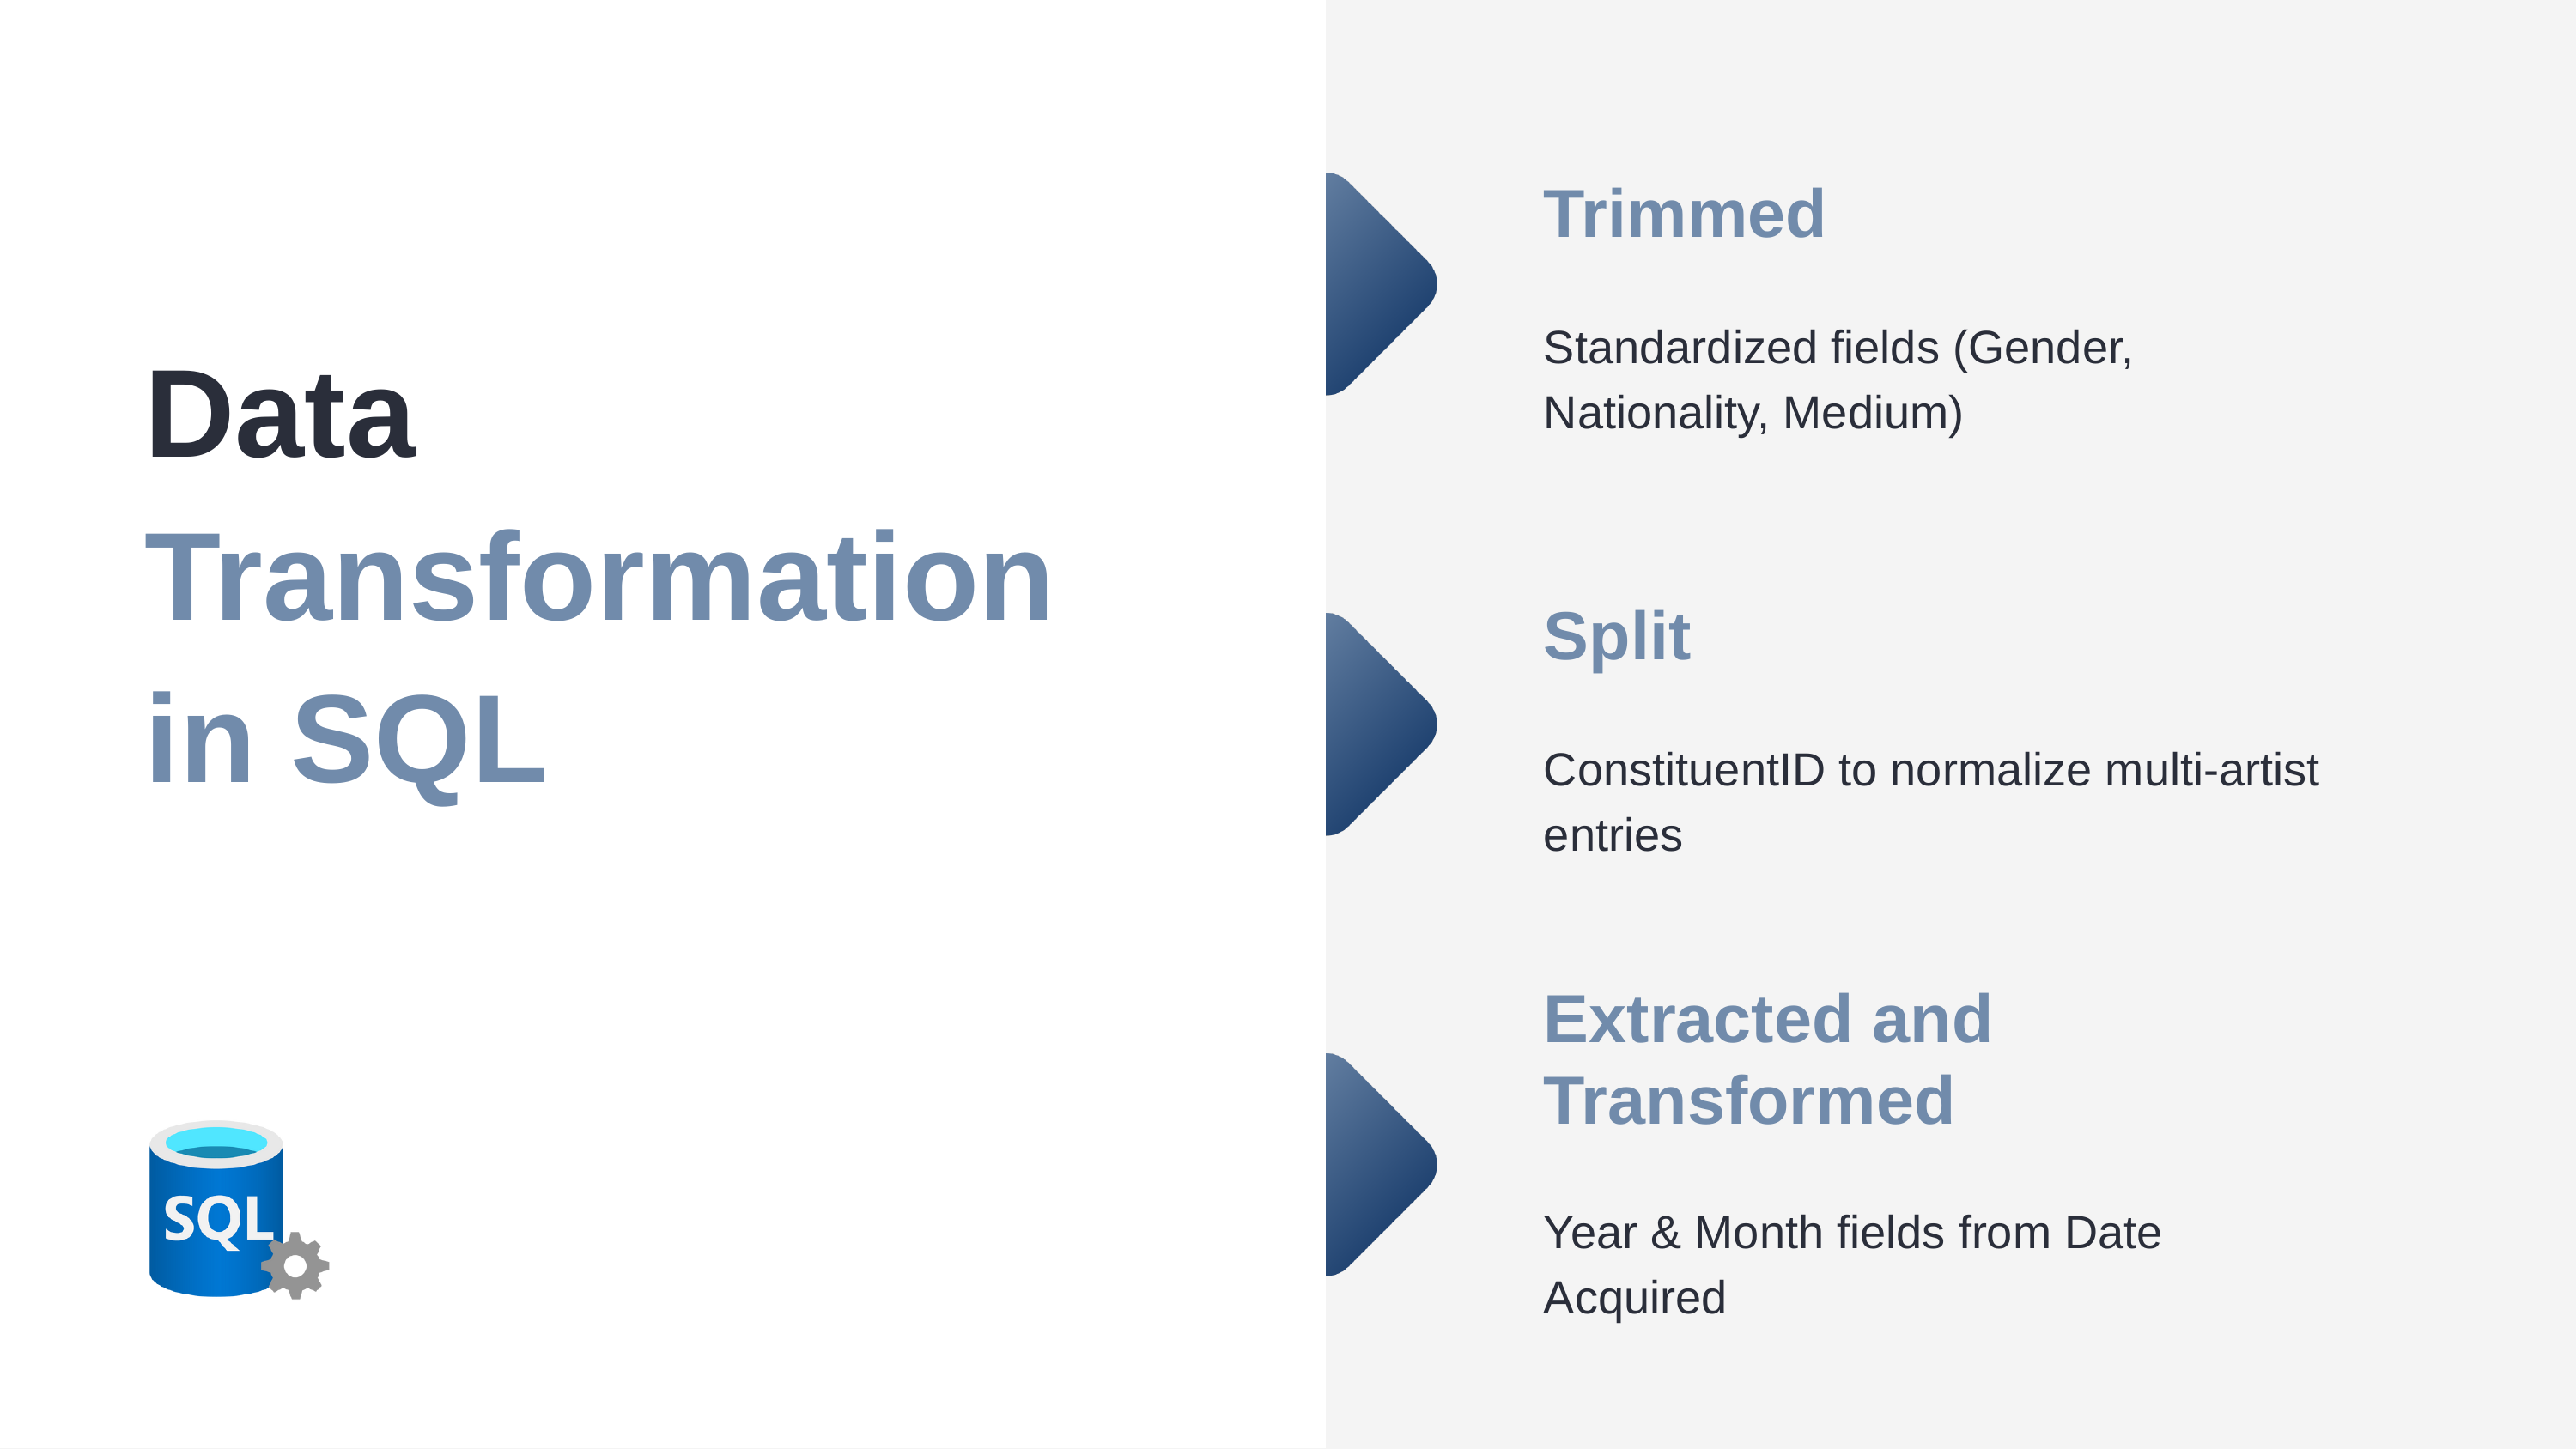

Trimmed
Standardized fields (Gender, Nationality, Medium)
Data Transformation
in SQL
Split
ConstituentID to normalize multi-artist entries

Extracted and Transformed
Year & Month fields from Date Acquired